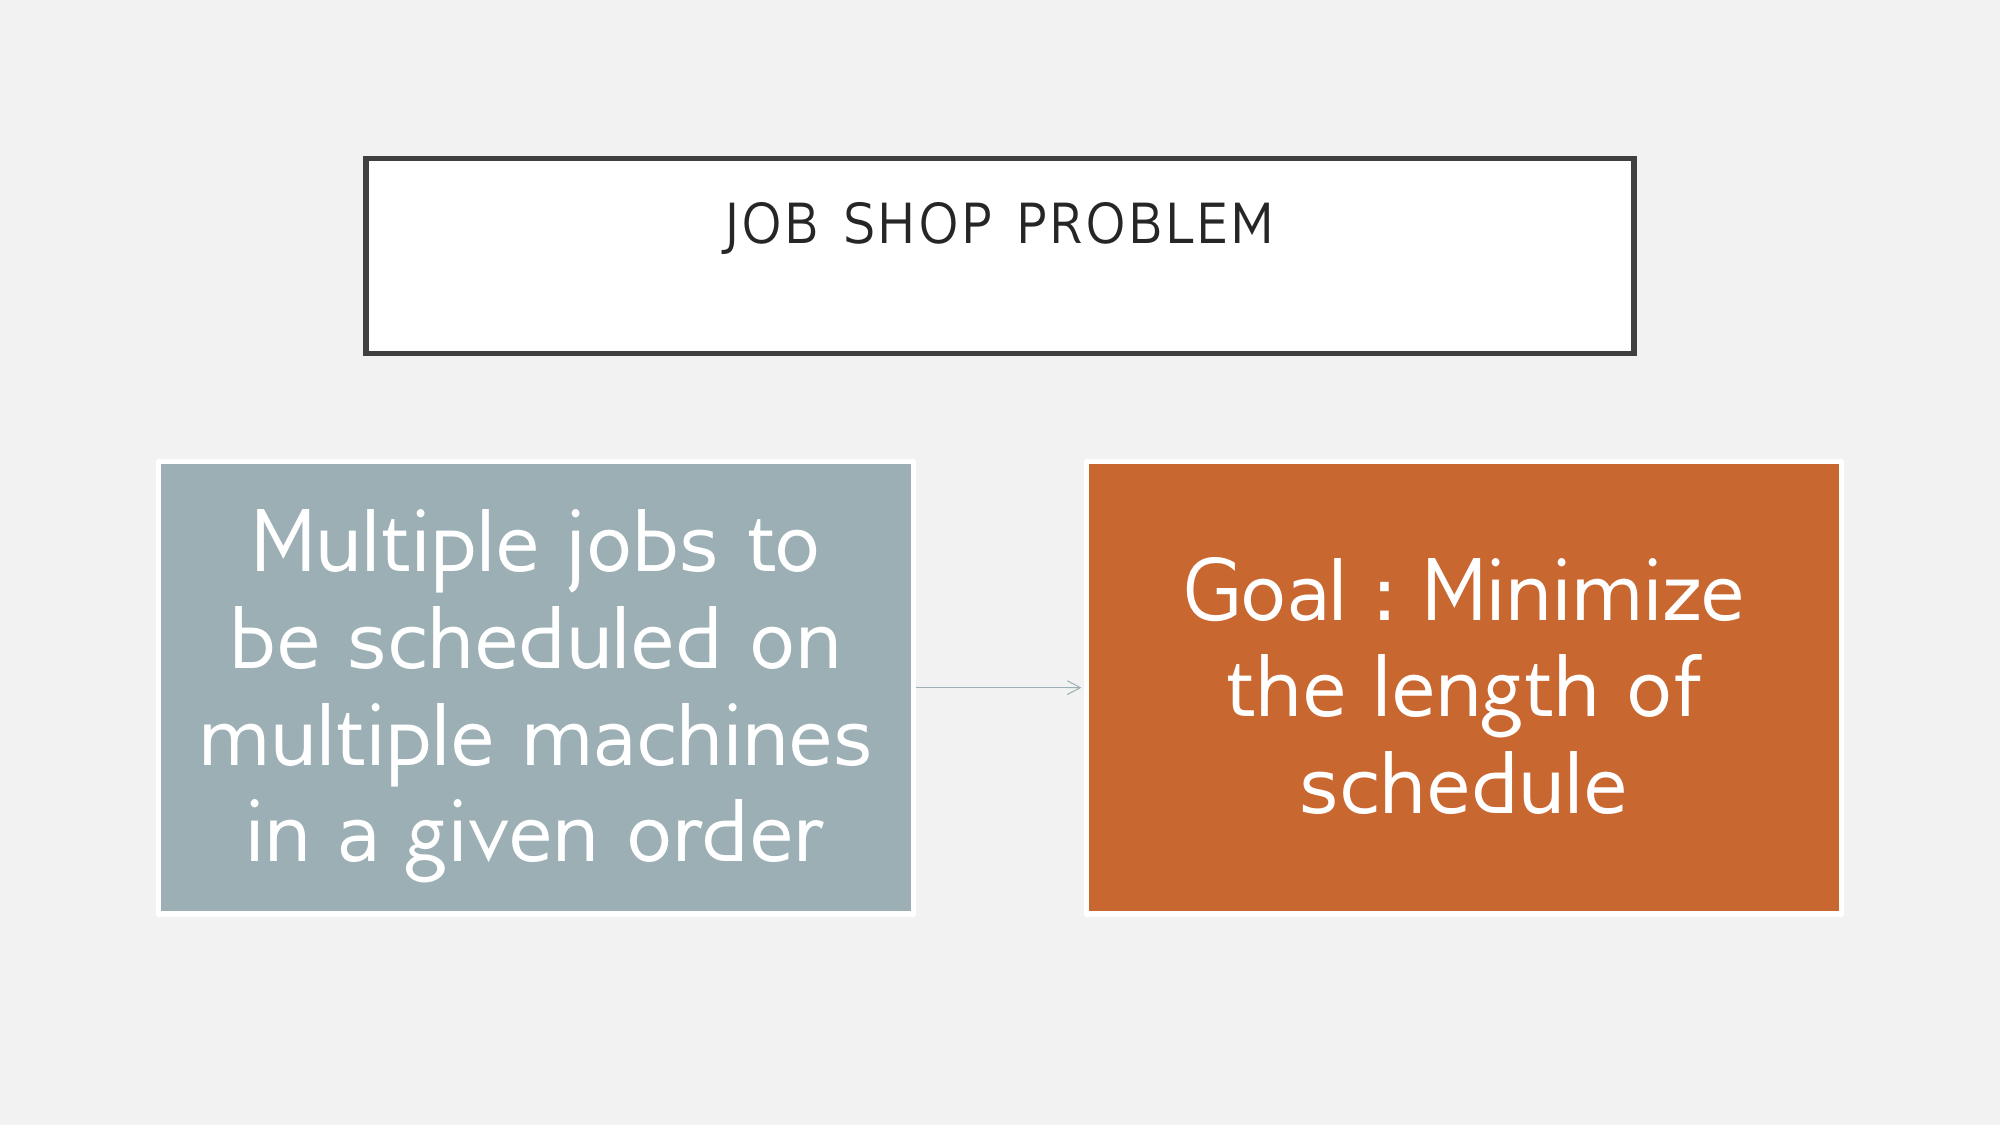

# JOB SHOP Problem

Multiple jobs to be scheduled on multiple machines in a given order
Goal : Minimize the length of schedule